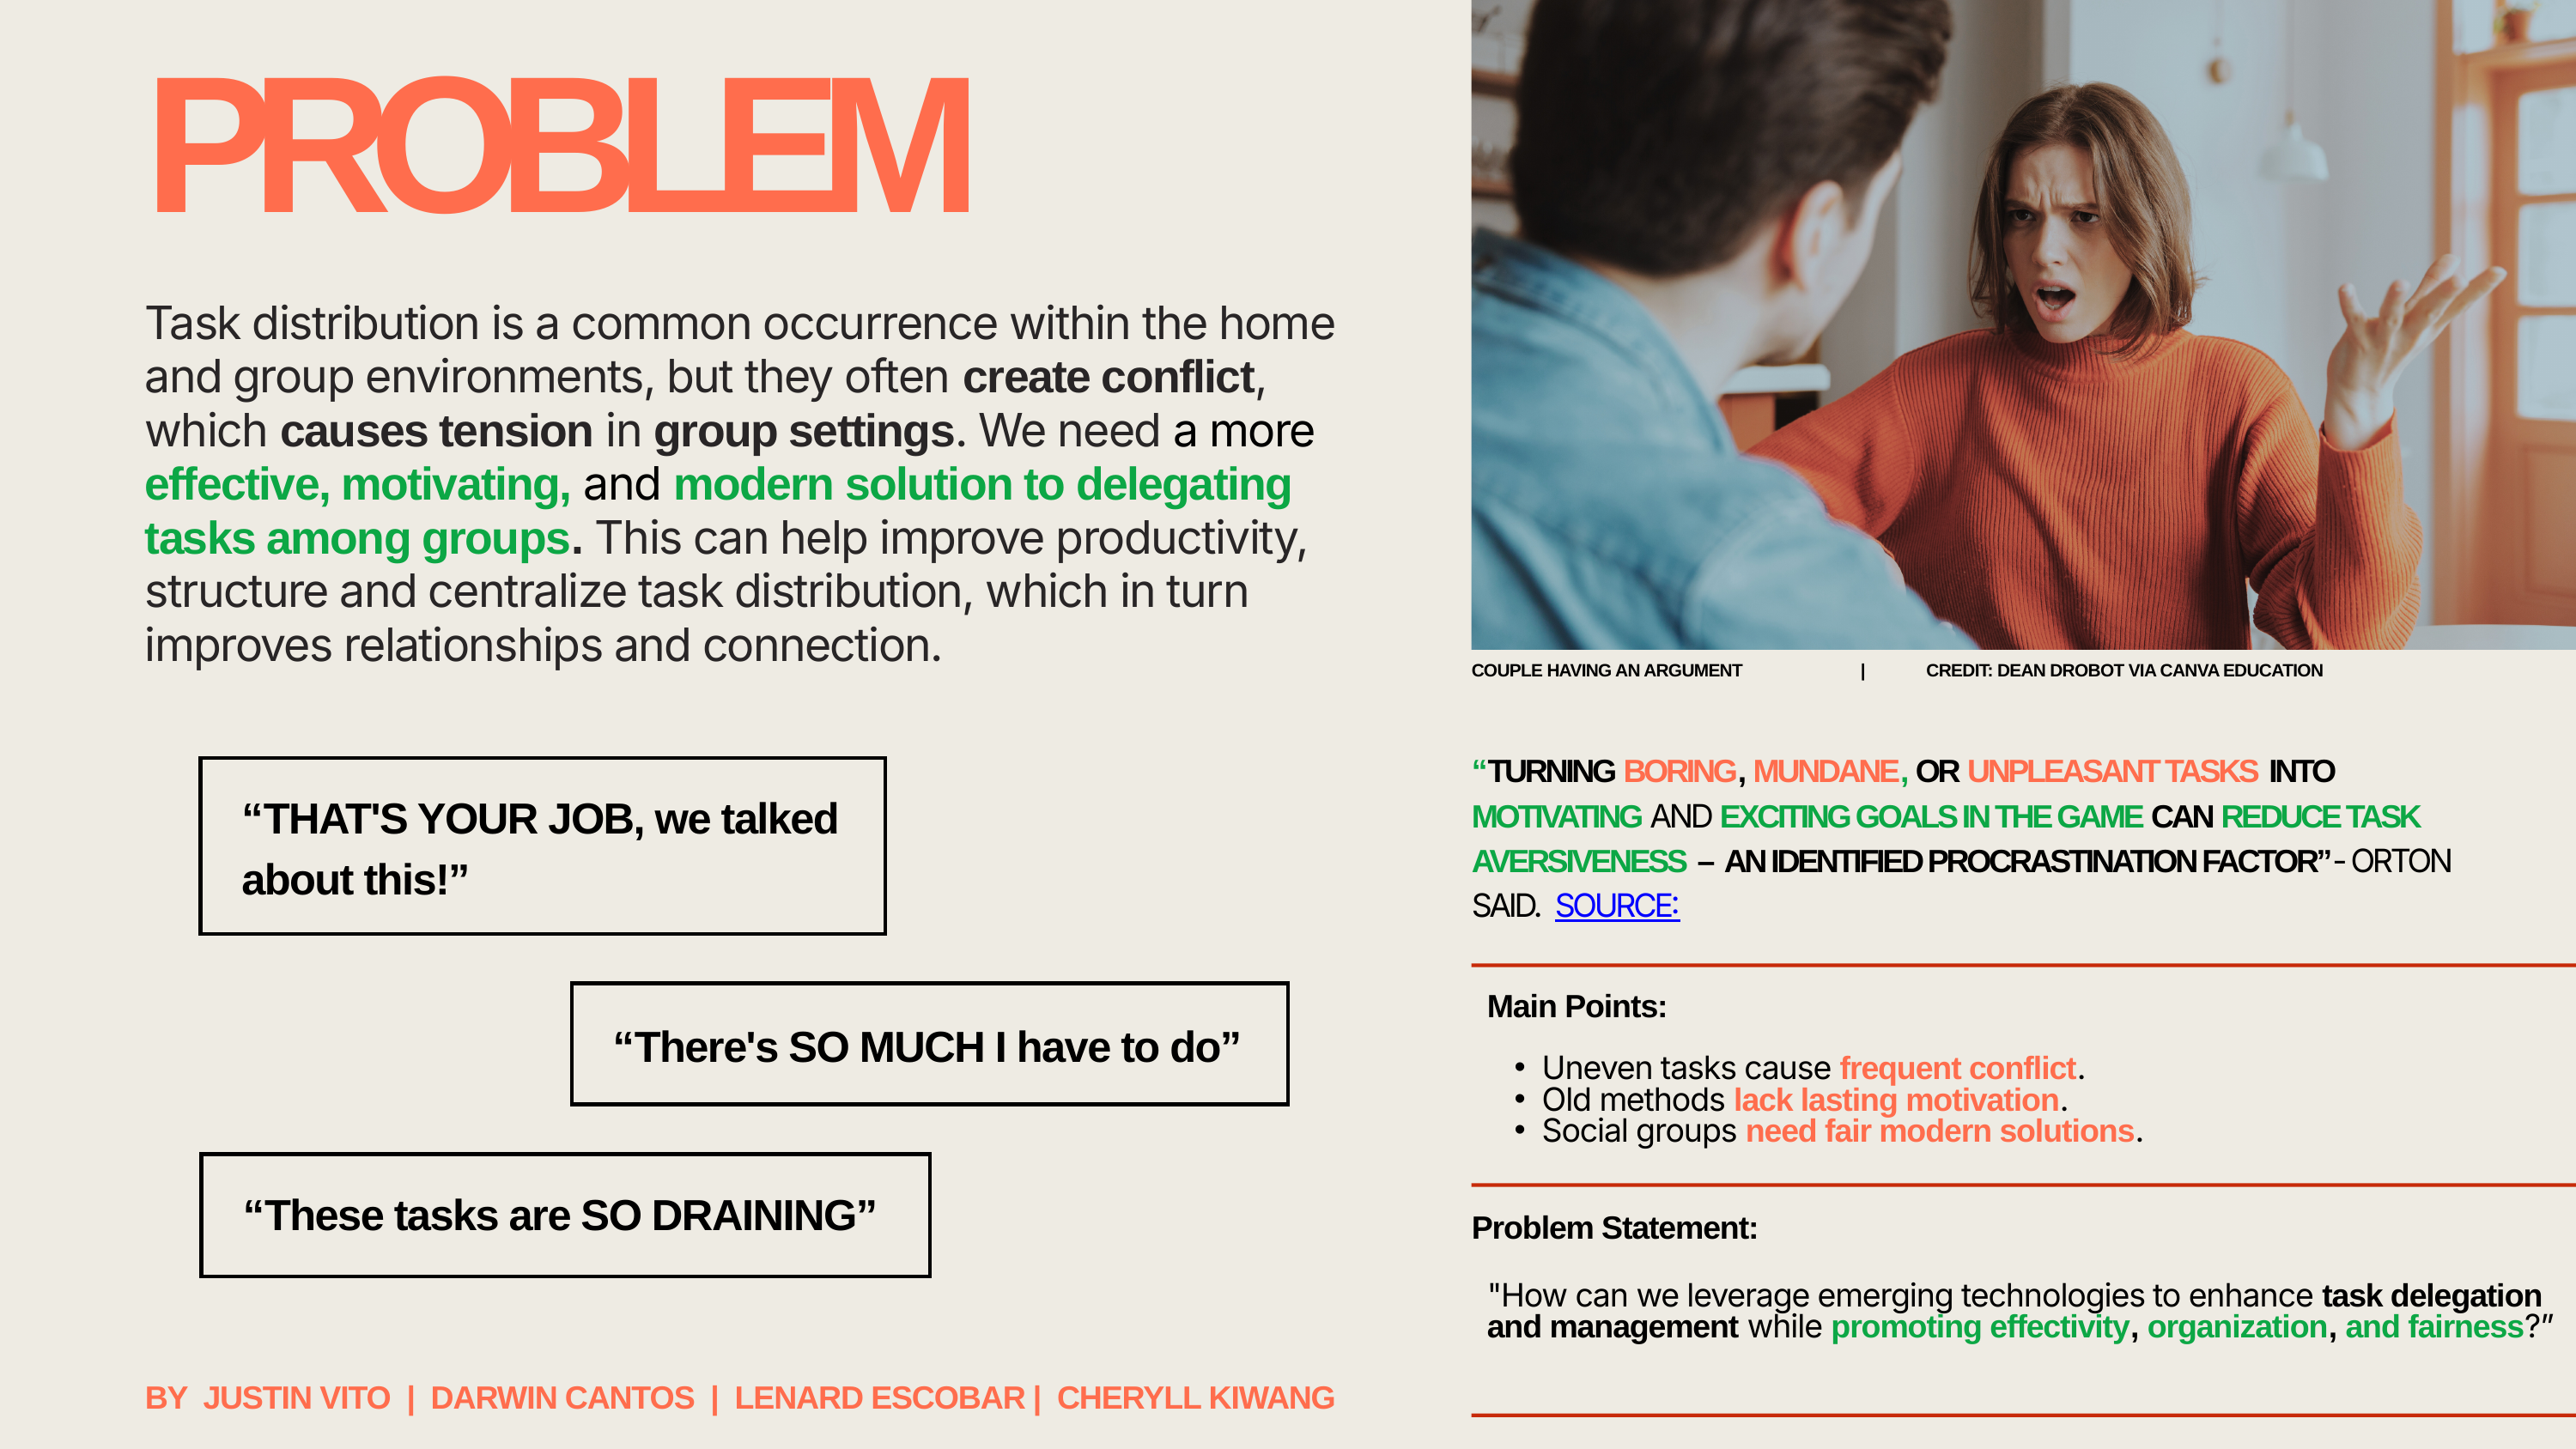

PROBLEM
Task distribution is a common occurrence within the home and group environments, but they often create conflict, which causes tension in group settings. We need a more effective, motivating, and modern solution to delegating tasks among groups. This can help improve productivity, structure and centralize task distribution, which in turn improves relationships and connection.
COUPLE HAVING AN ARGUMENT                           |              CREDIT: DEAN DROBOT VIA CANVA EDUCATION
“TURNING BORING, MUNDANE, OR UNPLEASANT TASKS INTO MOTIVATING AND EXCITING GOALS IN THE GAME CAN REDUCE TASK AVERSIVENESS – AN IDENTIFIED PROCRASTINATION FACTOR”- ORTON SAID.  SOURCE:

“THAT'S YOUR JOB, we talked about this!”

Main Points:

Uneven tasks cause frequent conflict.
Old methods lack lasting motivation.
Social groups need fair modern solutions.

“There's SO MUCH I have to do”

“These tasks are SO DRAINING”
Problem Statement:
"How can we leverage emerging technologies to enhance task delegation and management while promoting effectivity, organization, and fairness?”
BY  JUSTIN VITO  |  DARWIN CANTOS  |  LENARD ESCOBAR |  CHERYLL KIWANG